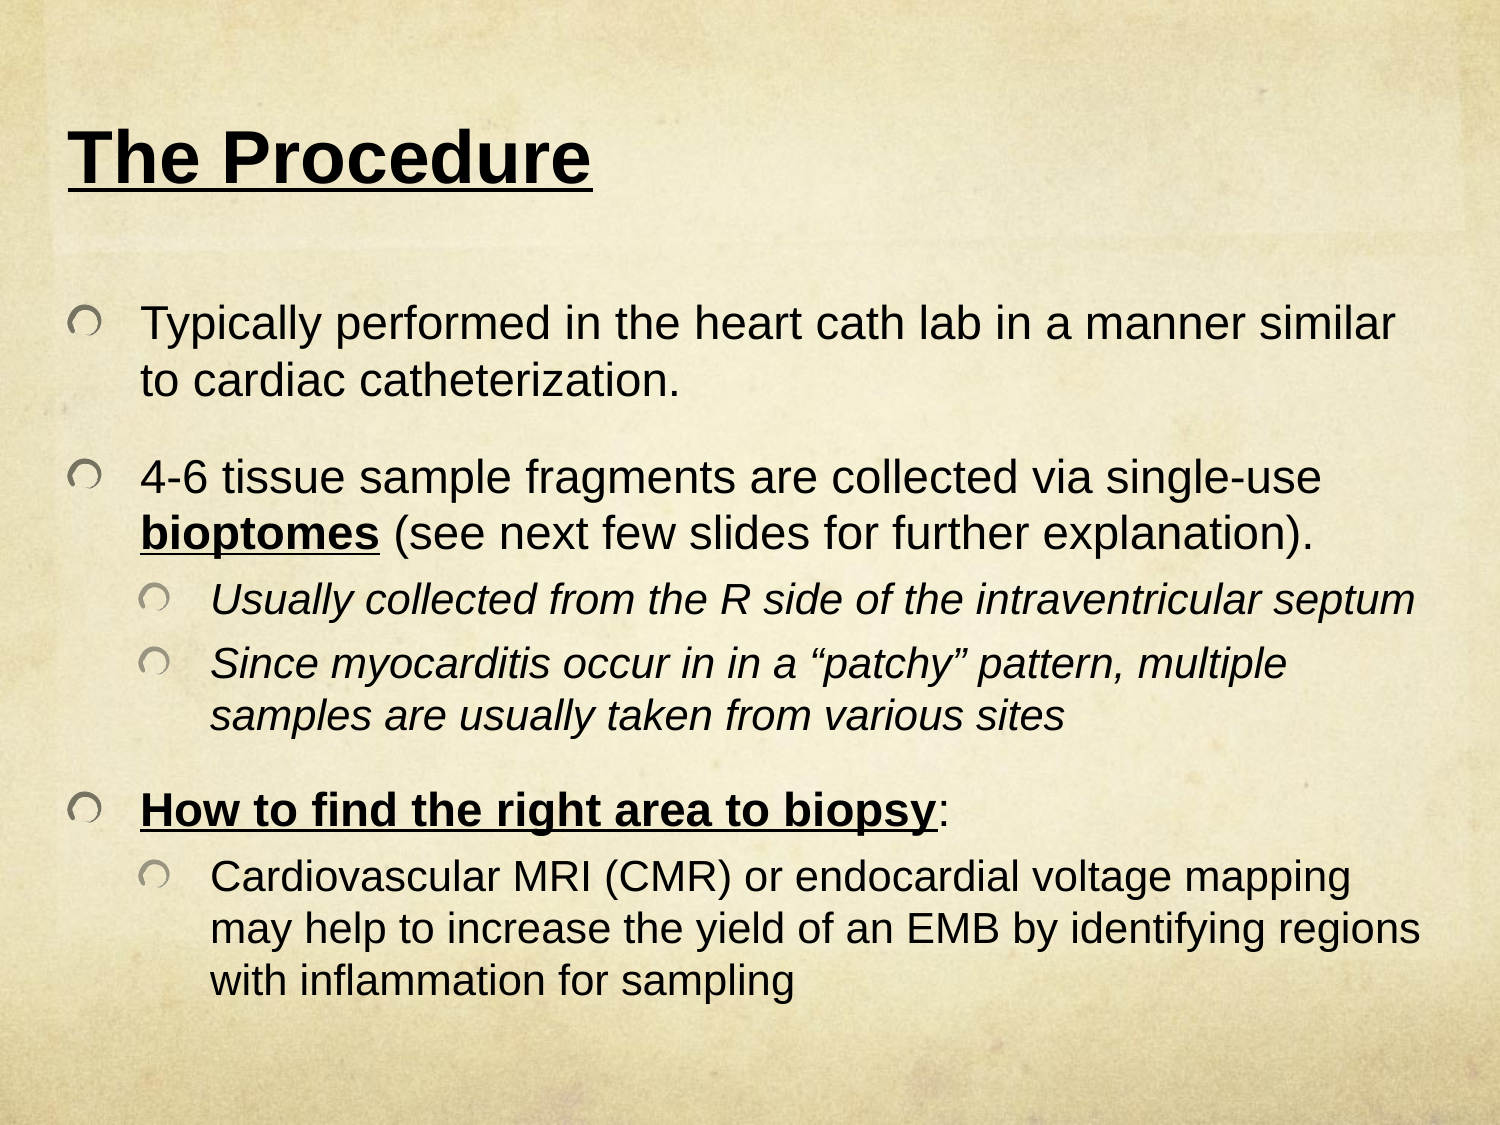

# The Procedure
Typically performed in the heart cath lab in a manner similar to cardiac catheterization.
4-6 tissue sample fragments are collected via single-use bioptomes (see next few slides for further explanation).
Usually collected from the R side of the intraventricular septum
Since myocarditis occur in in a “patchy” pattern, multiple samples are usually taken from various sites
How to find the right area to biopsy:
Cardiovascular MRI (CMR) or endocardial voltage mapping may help to increase the yield of an EMB by identifying regions with inflammation for sampling